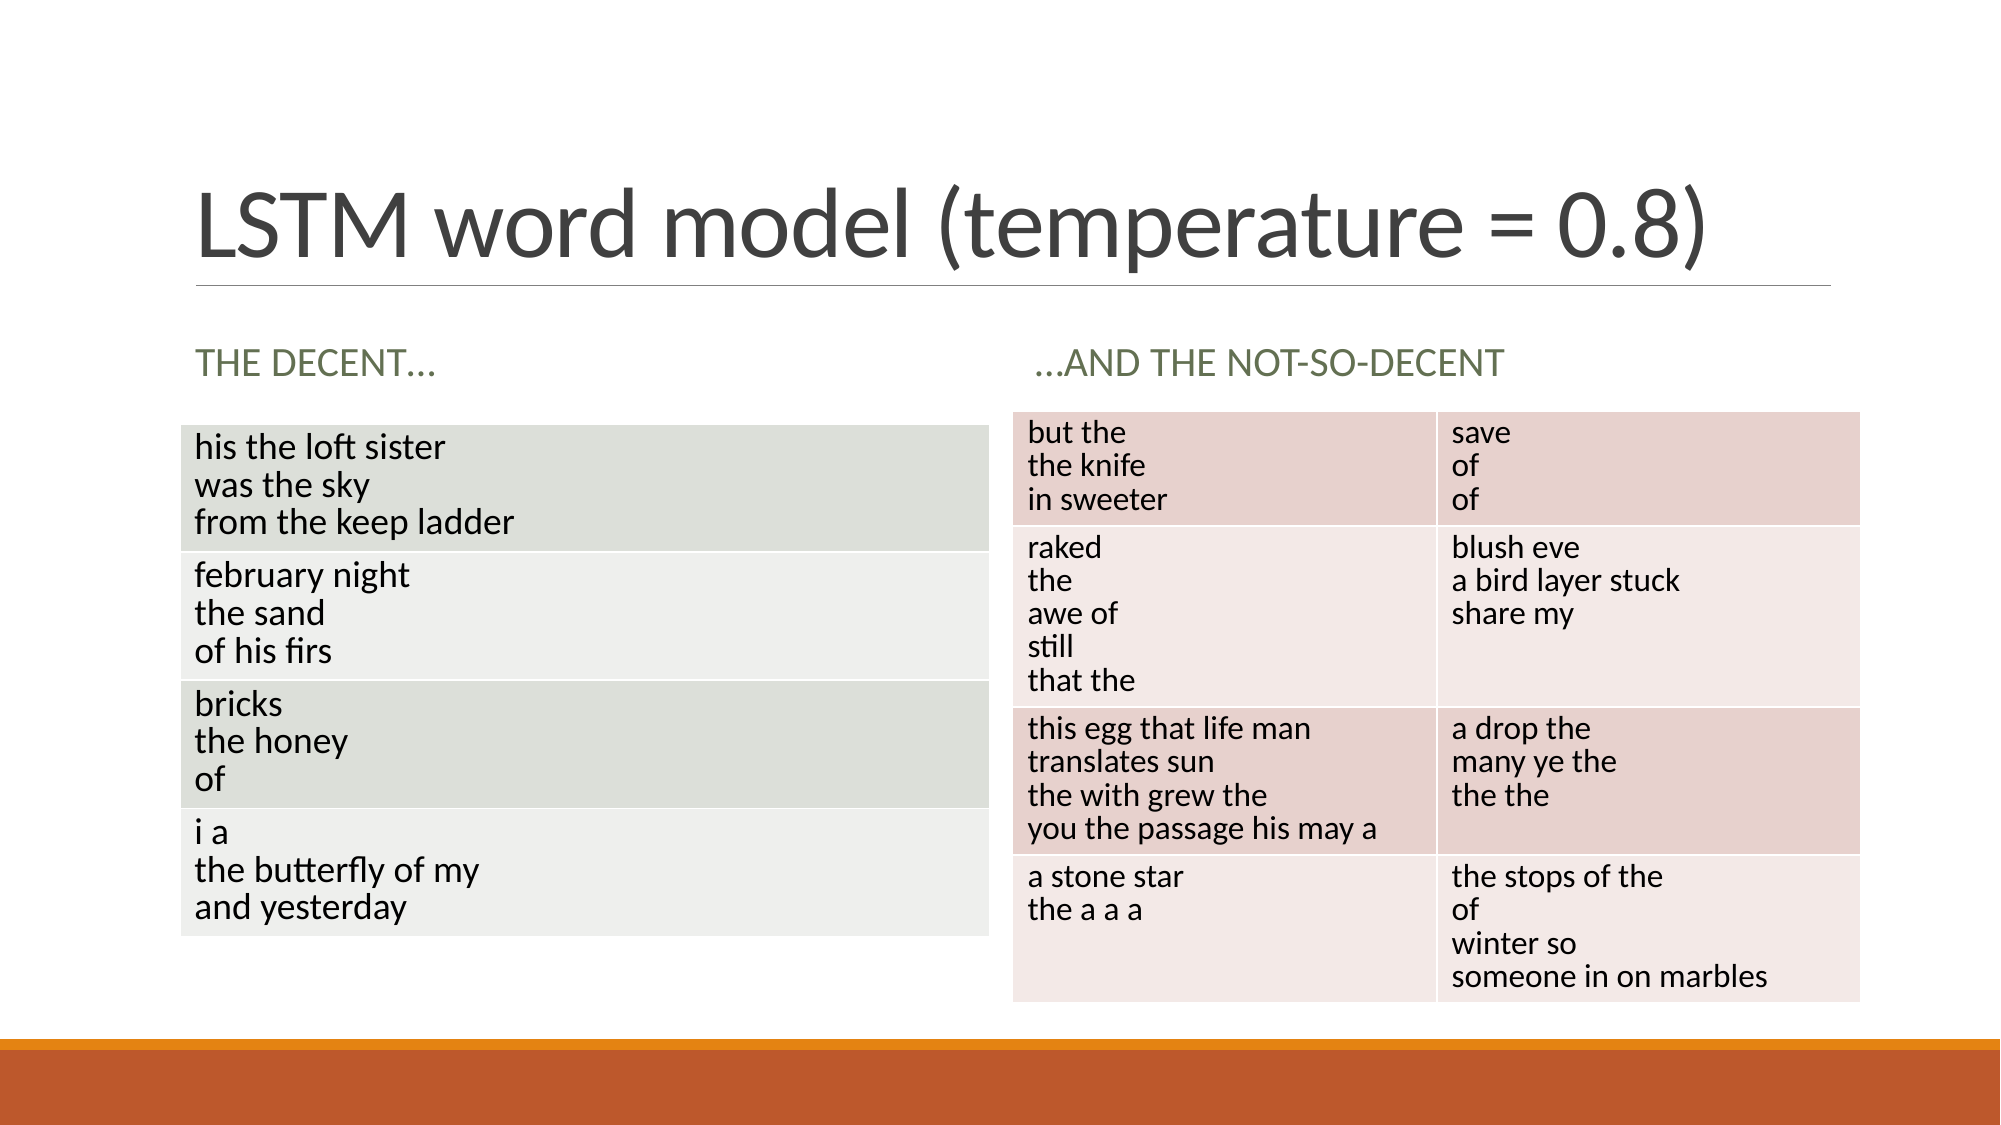

# LSTM word model (temperature = 0.8)
The decent…
…and the not-so-decent
| but the the knife in sweeter | save of of |
| --- | --- |
| raked the awe of still that the | blush eve a bird layer stuck share my |
| this egg that life man translates sun the with grew the you the passage his may a | a drop the many ye the the the |
| a stone star the a a a | the stops of the of winter so someone in on marbles |
| his the loft sister was the sky from the keep ladder |
| --- |
| february night the sand of his firs |
| bricks the honey of |
| i a the butterfly of my and yesterday |